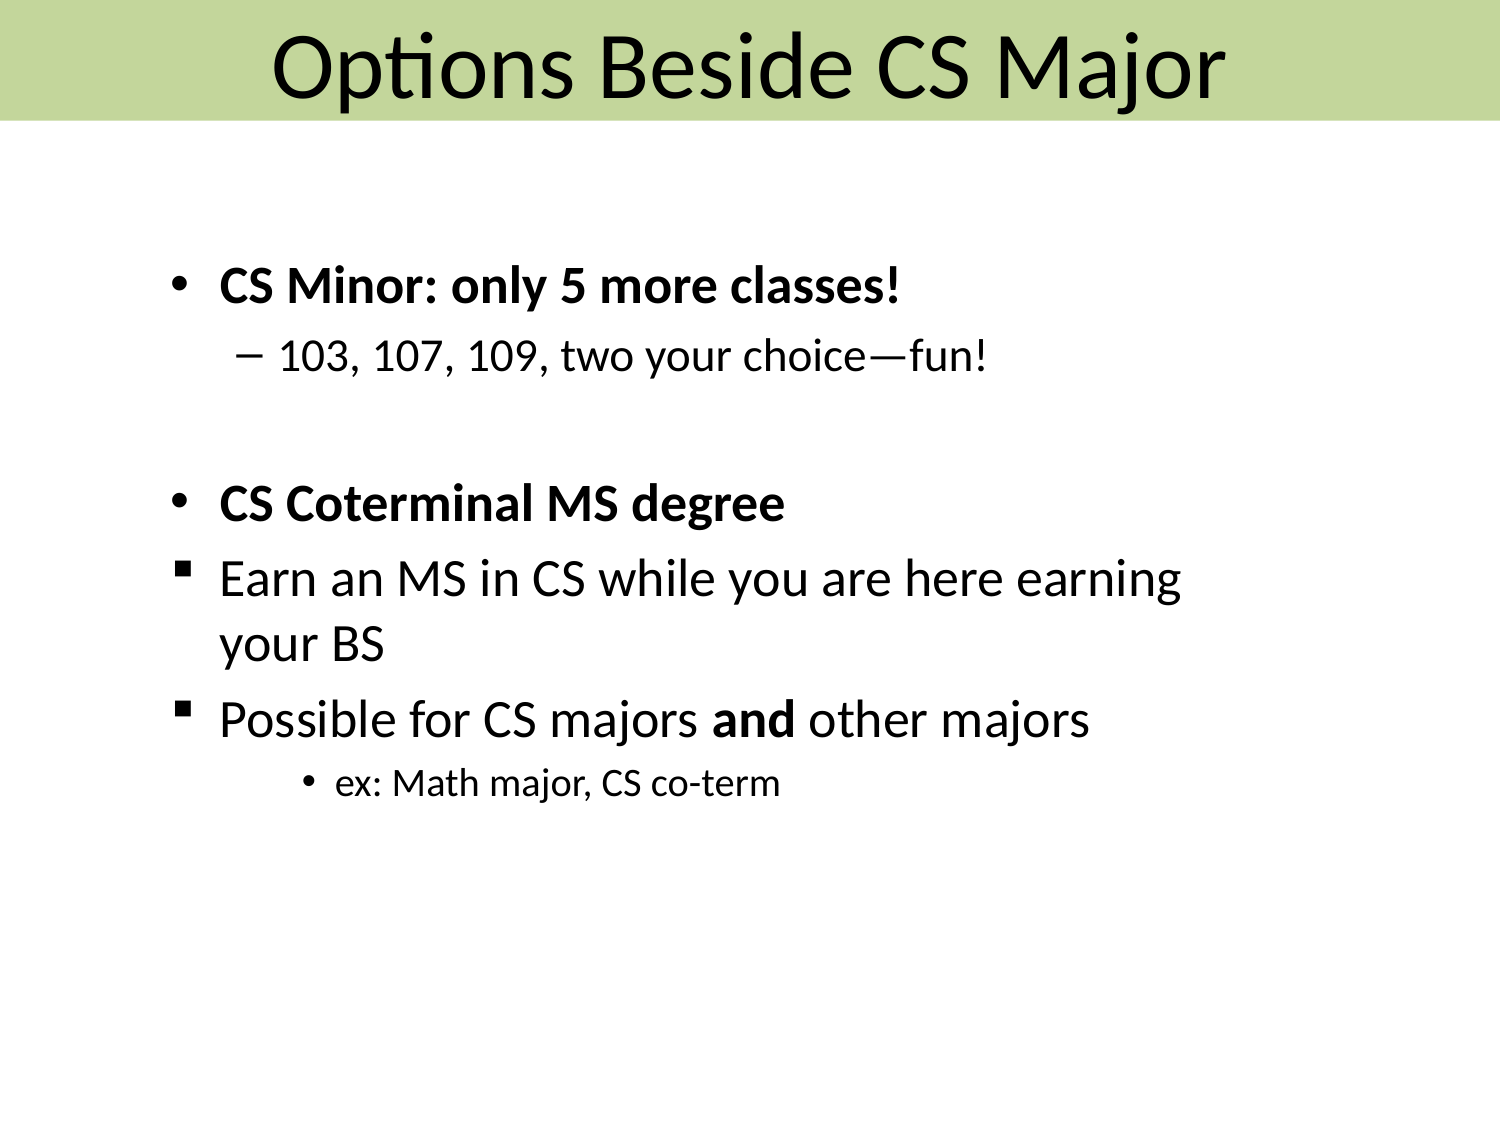

Options Beside CS Major
#
CS Minor: only 5 more classes!
103, 107, 109, two your choice—fun!

CS Coterminal MS degree
Earn an MS in CS while you are here earning your BS
Possible for CS majors and other majors
ex: Math major, CS co-term